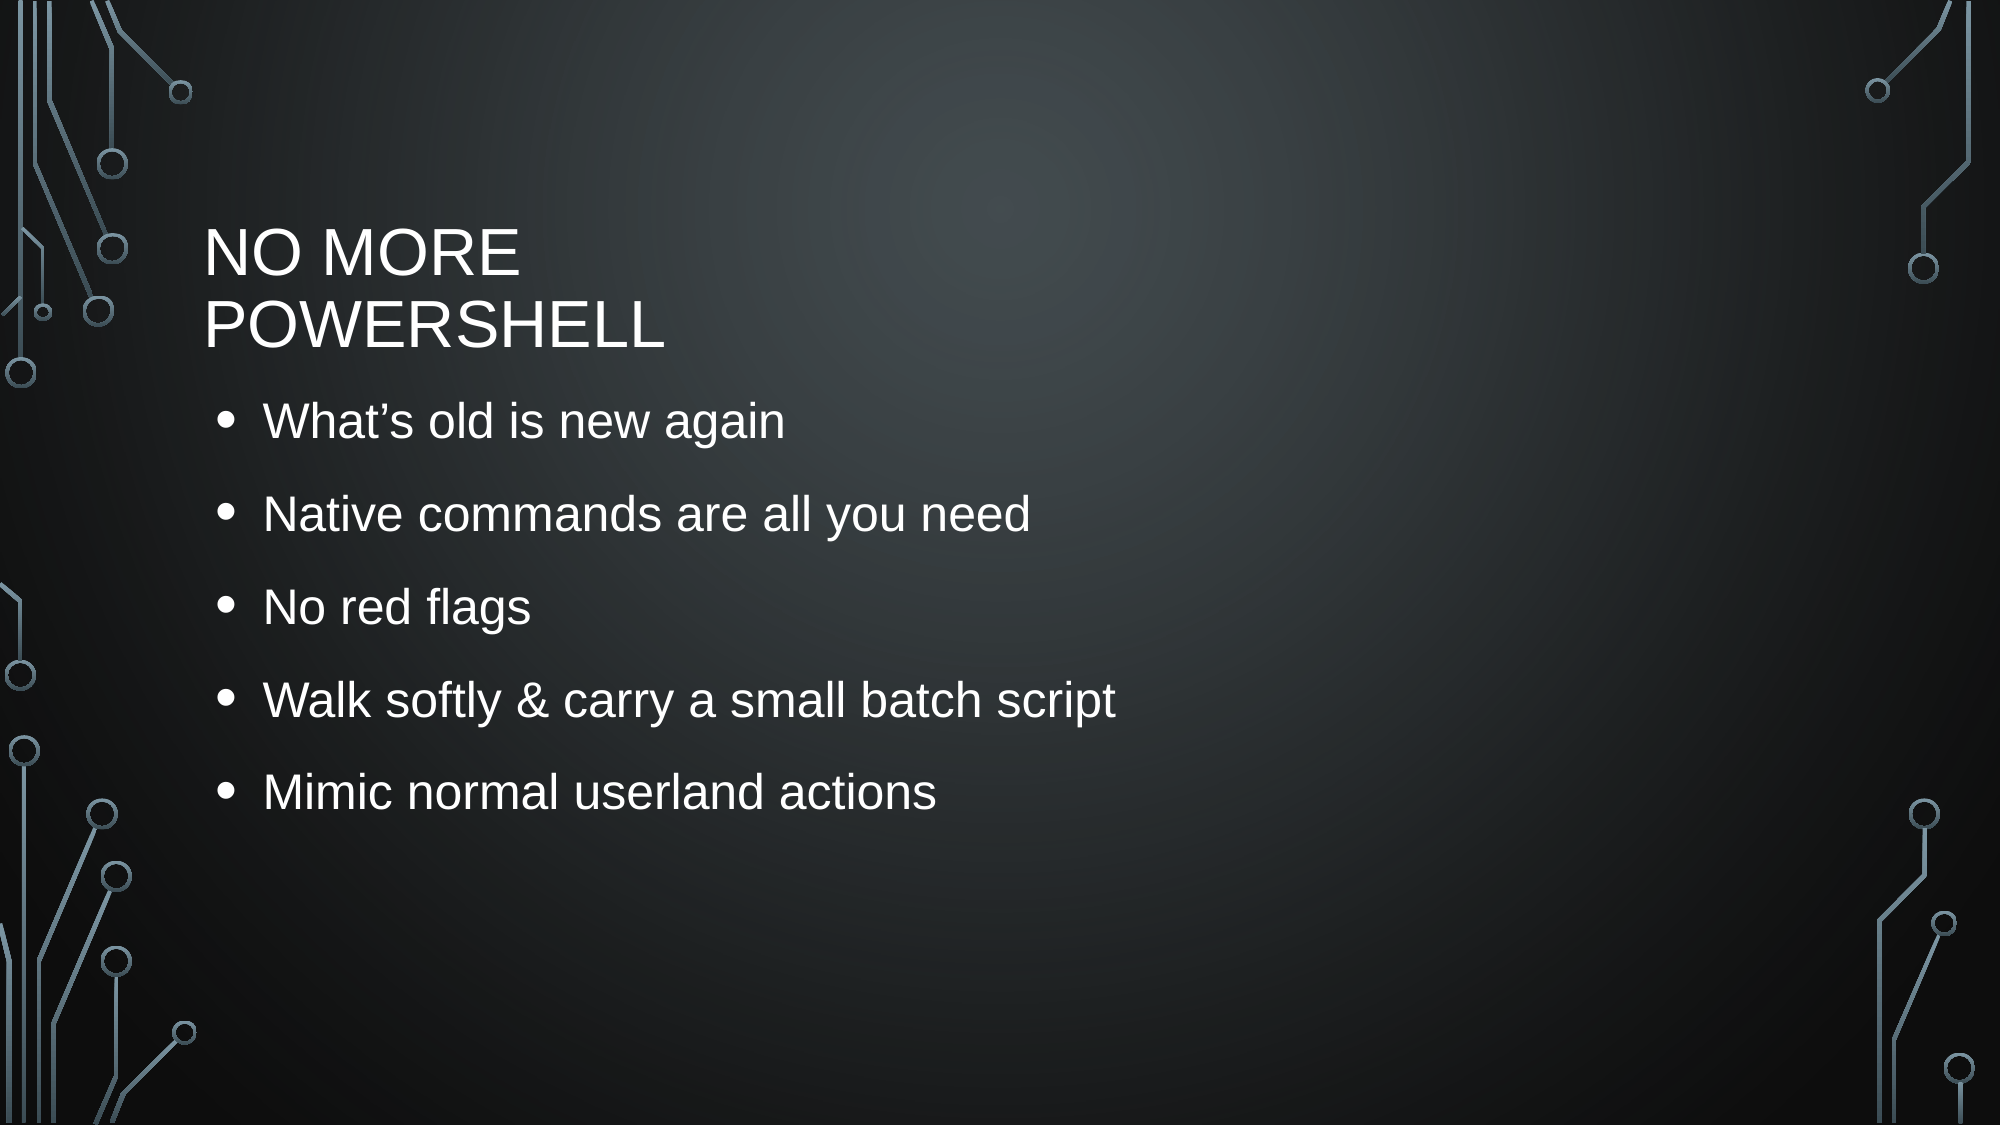

# No more Powershell
What’s old is new again
Native commands are all you need
No red flags
Walk softly & carry a small batch script
Mimic normal userland actions